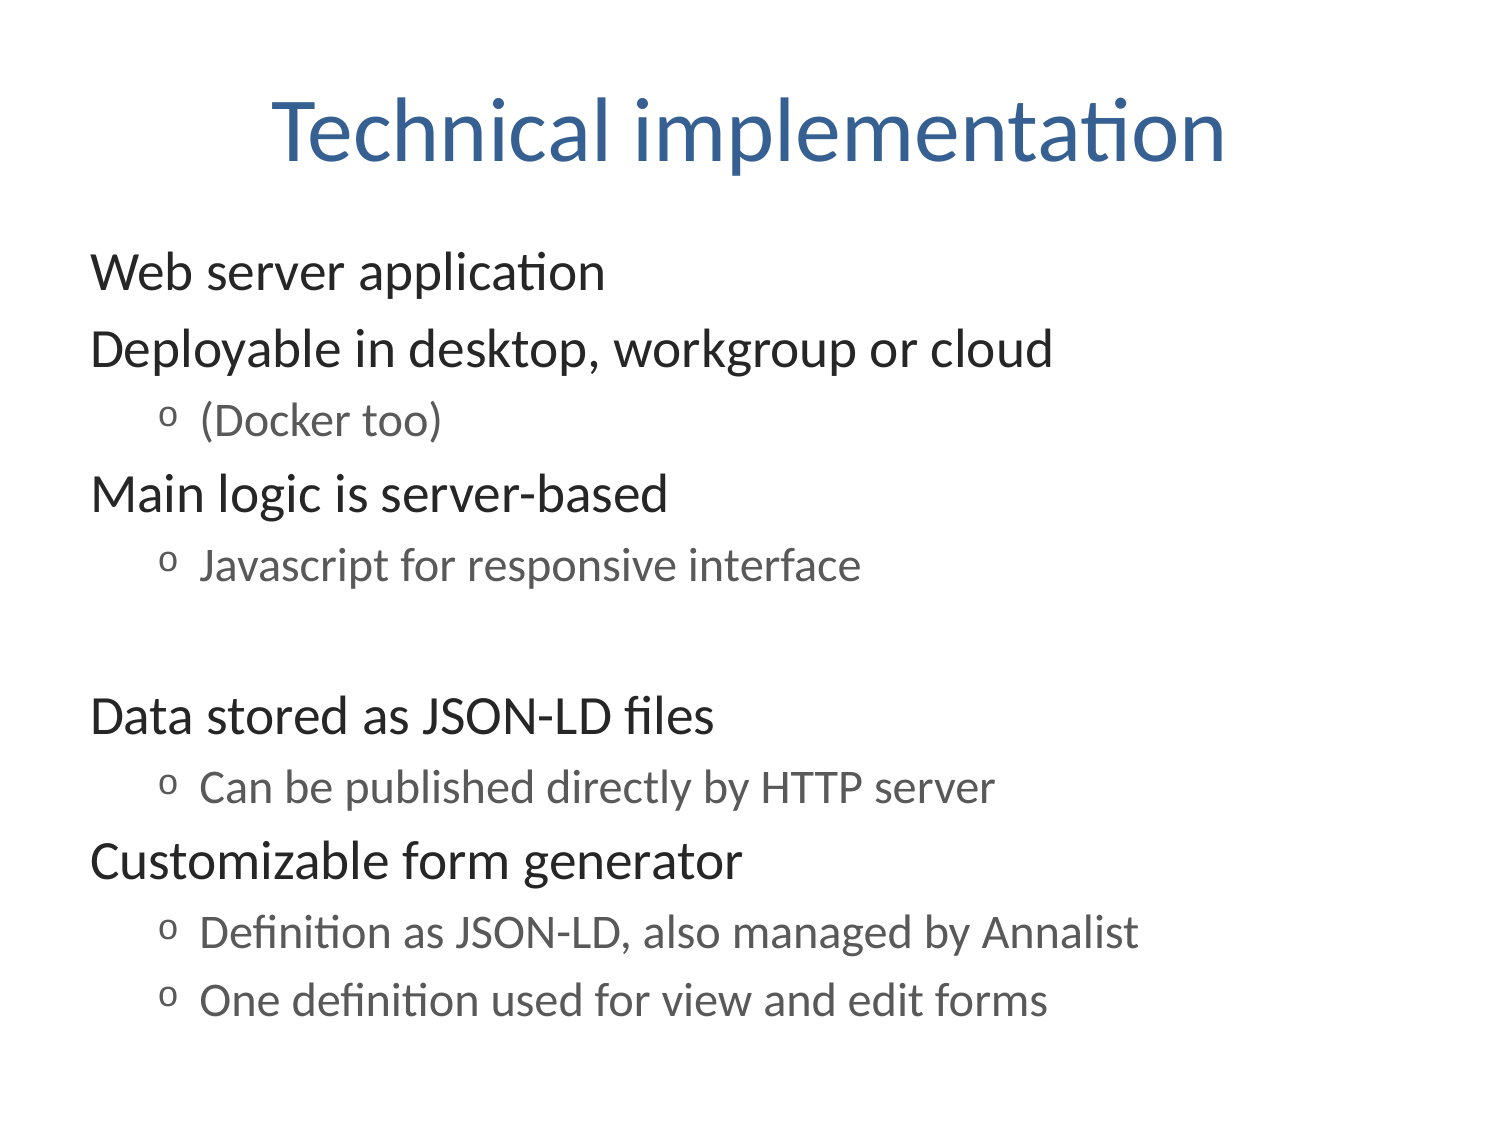

# Technical implementation
Web server application
Deployable in desktop, workgroup or cloud
(Docker too)
Main logic is server-based
Javascript for responsive interface

Data stored as JSON-LD files
Can be published directly by HTTP server
Customizable form generator
Definition as JSON-LD, also managed by Annalist
One definition used for view and edit forms